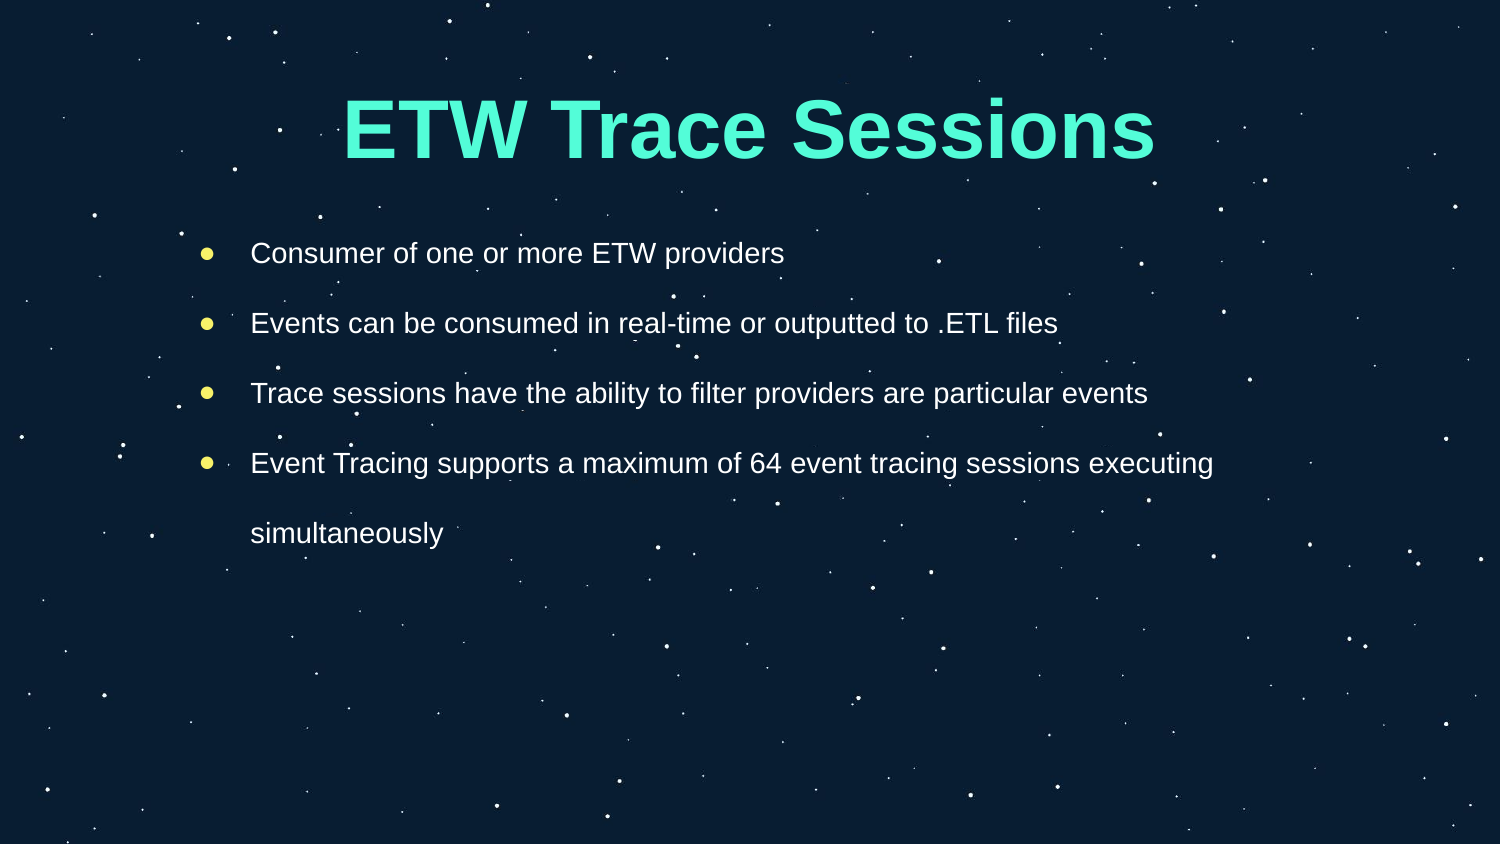

# ETW Trace Sessions
Consumer of one or more ETW providers
Events can be consumed in real-time or outputted to .ETL files
Trace sessions have the ability to filter providers are particular events
Event Tracing supports a maximum of 64 event tracing sessions executing simultaneously